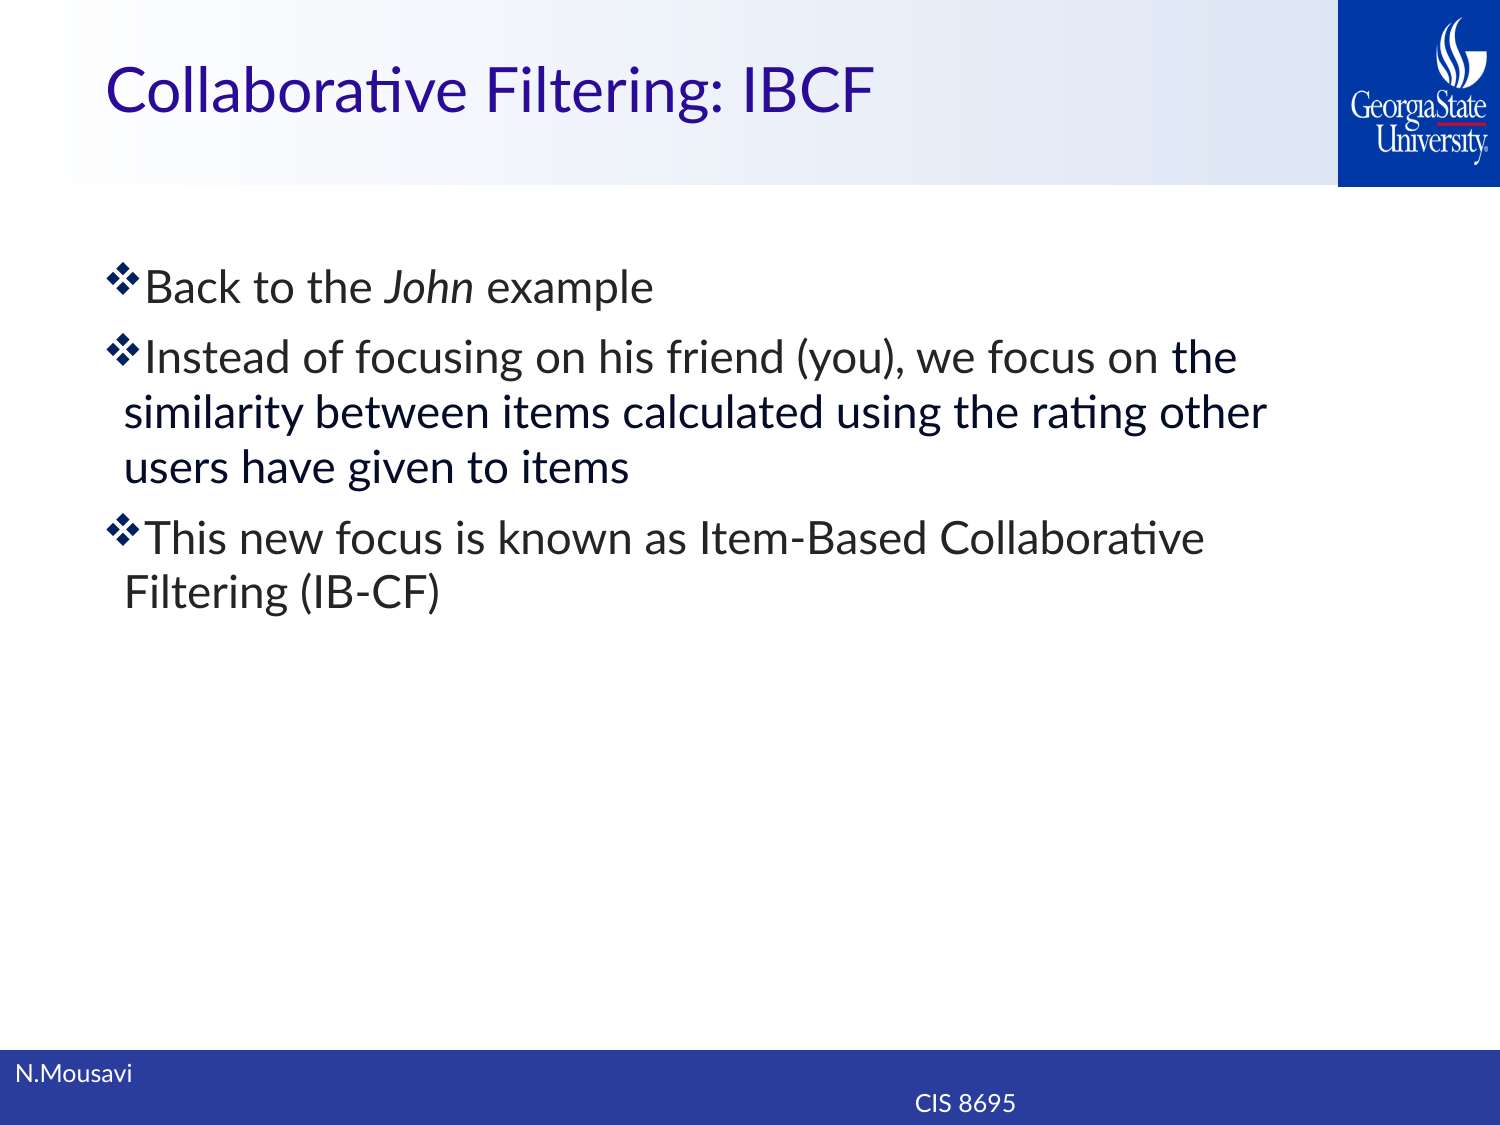

# Collaborative Filtering: IBCF
Back to the John example
Instead of focusing on his friend (you), we focus on the similarity between items calculated using the rating other users have given to items
This new focus is known as Item-Based Collaborative Filtering (IB-CF)